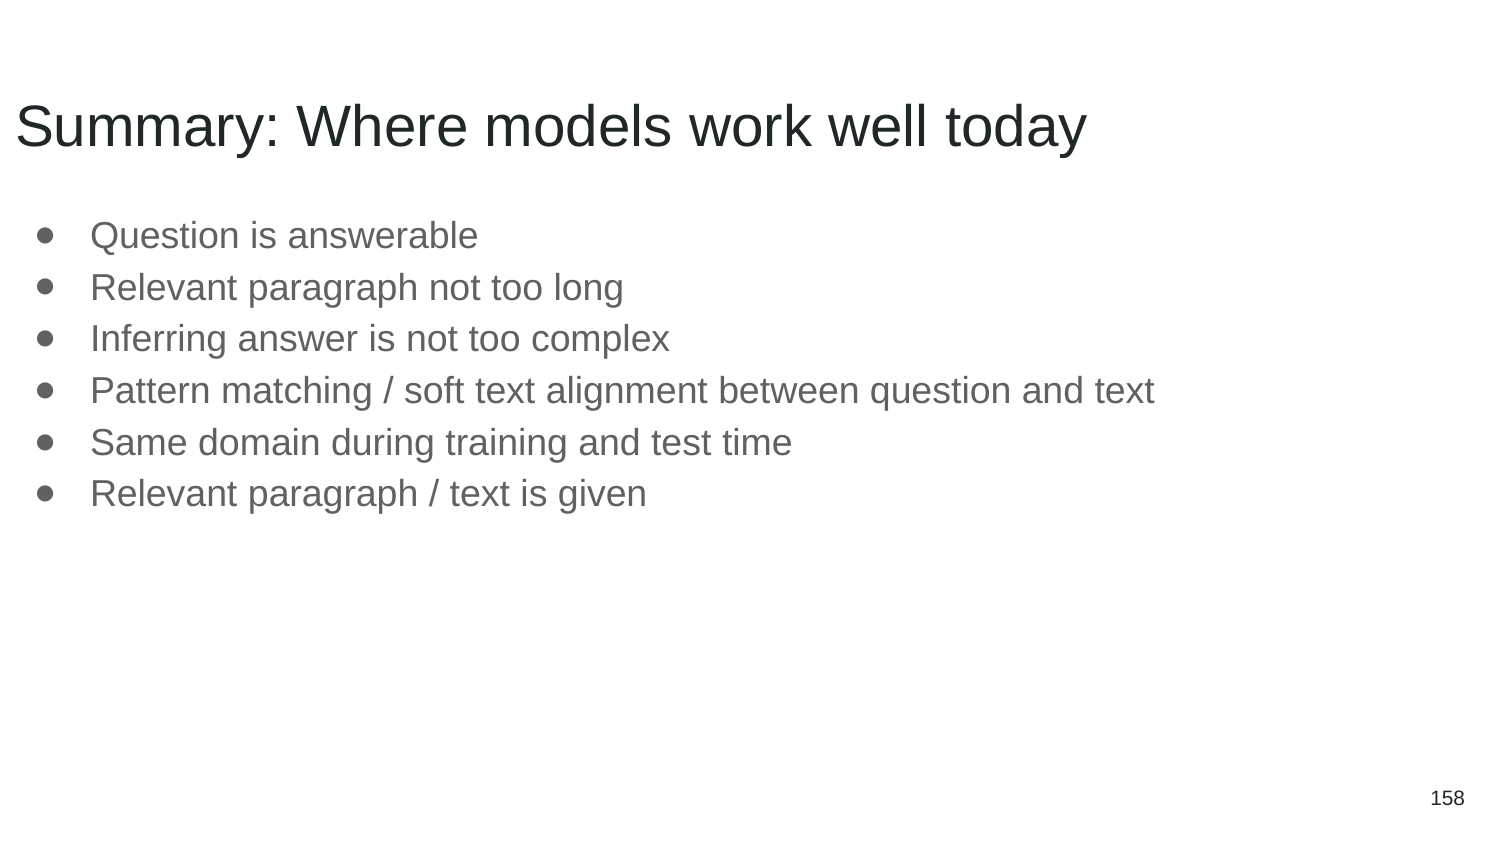

Summary: Where models work well today
Question is answerable
Relevant paragraph not too long
Inferring answer is not too complex
Pattern matching / soft text alignment between question and text
Same domain during training and test time
Relevant paragraph / text is given

158